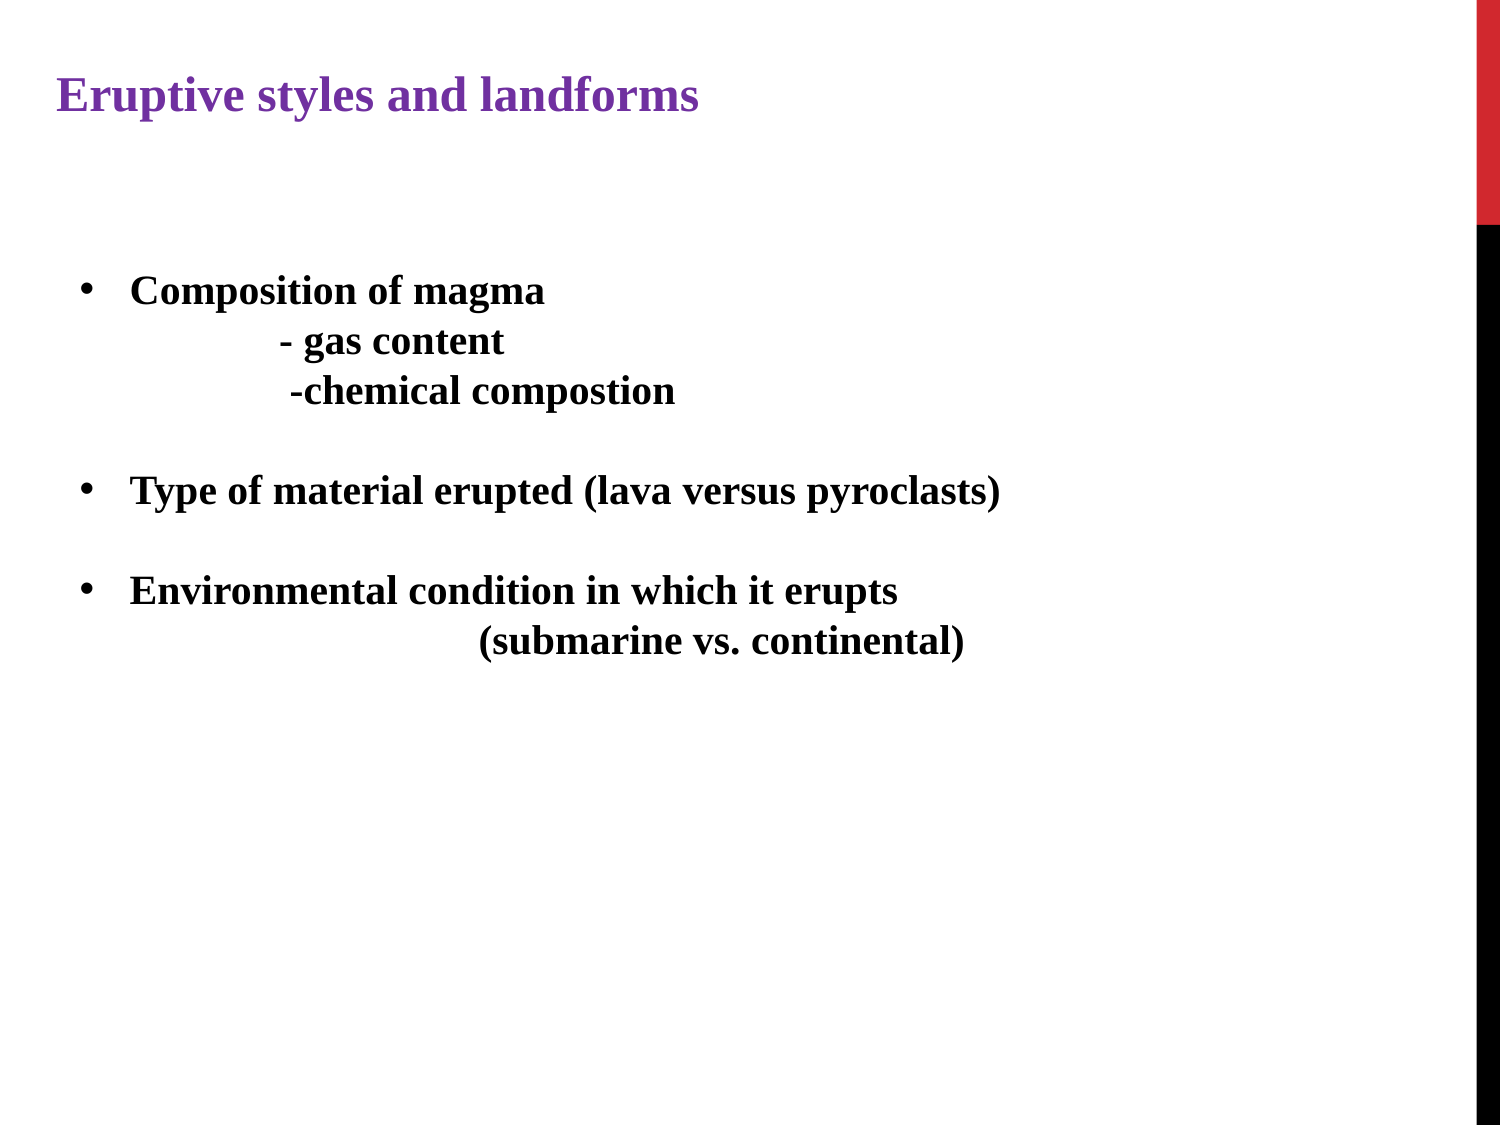

Eruptive styles and landforms
Composition of magma
                   - gas content
                    -chemical compostion

Type of material erupted (lava versus pyroclasts)

Environmental condition in which it erupts
                                      (submarine vs. continental)